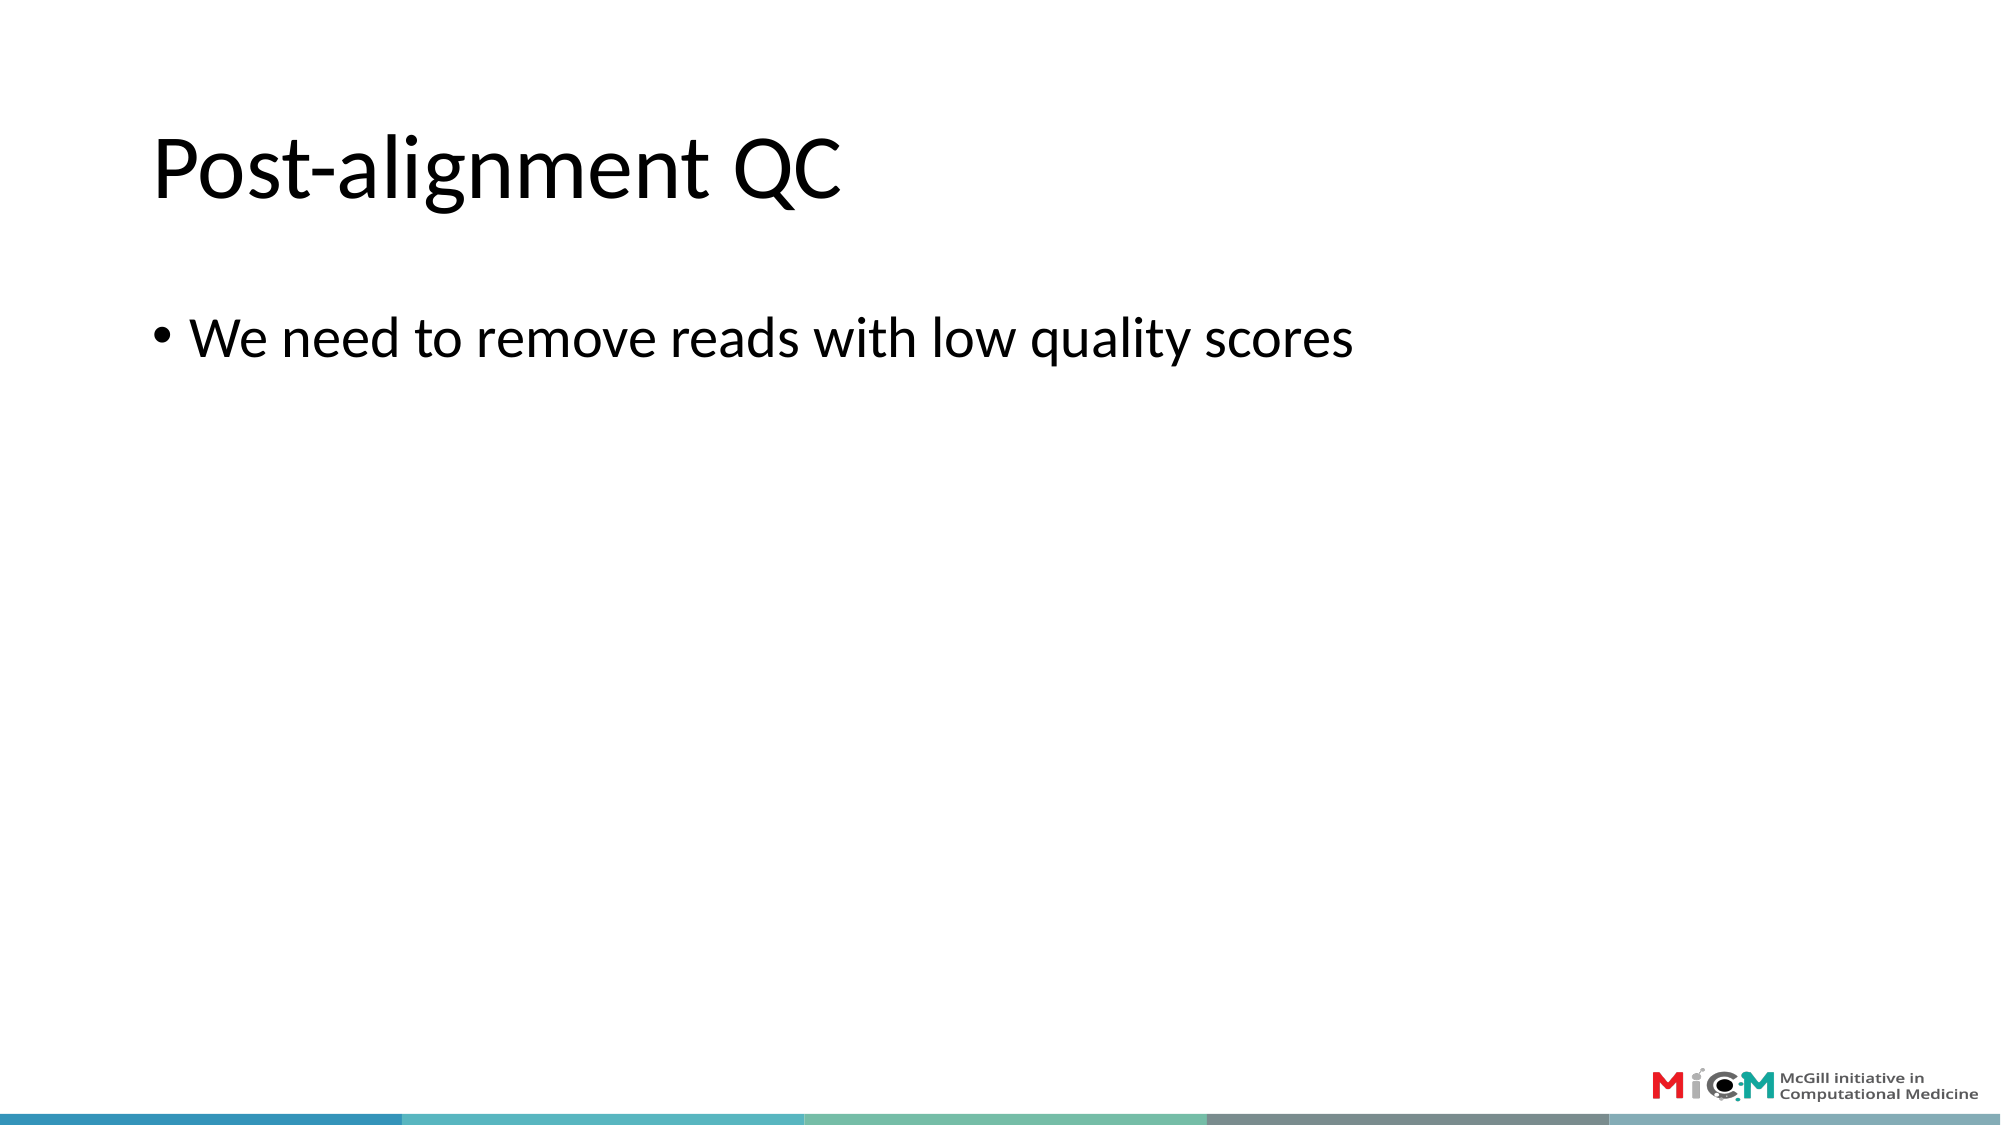

# Post-alignment QC
We need to remove reads with low quality scores